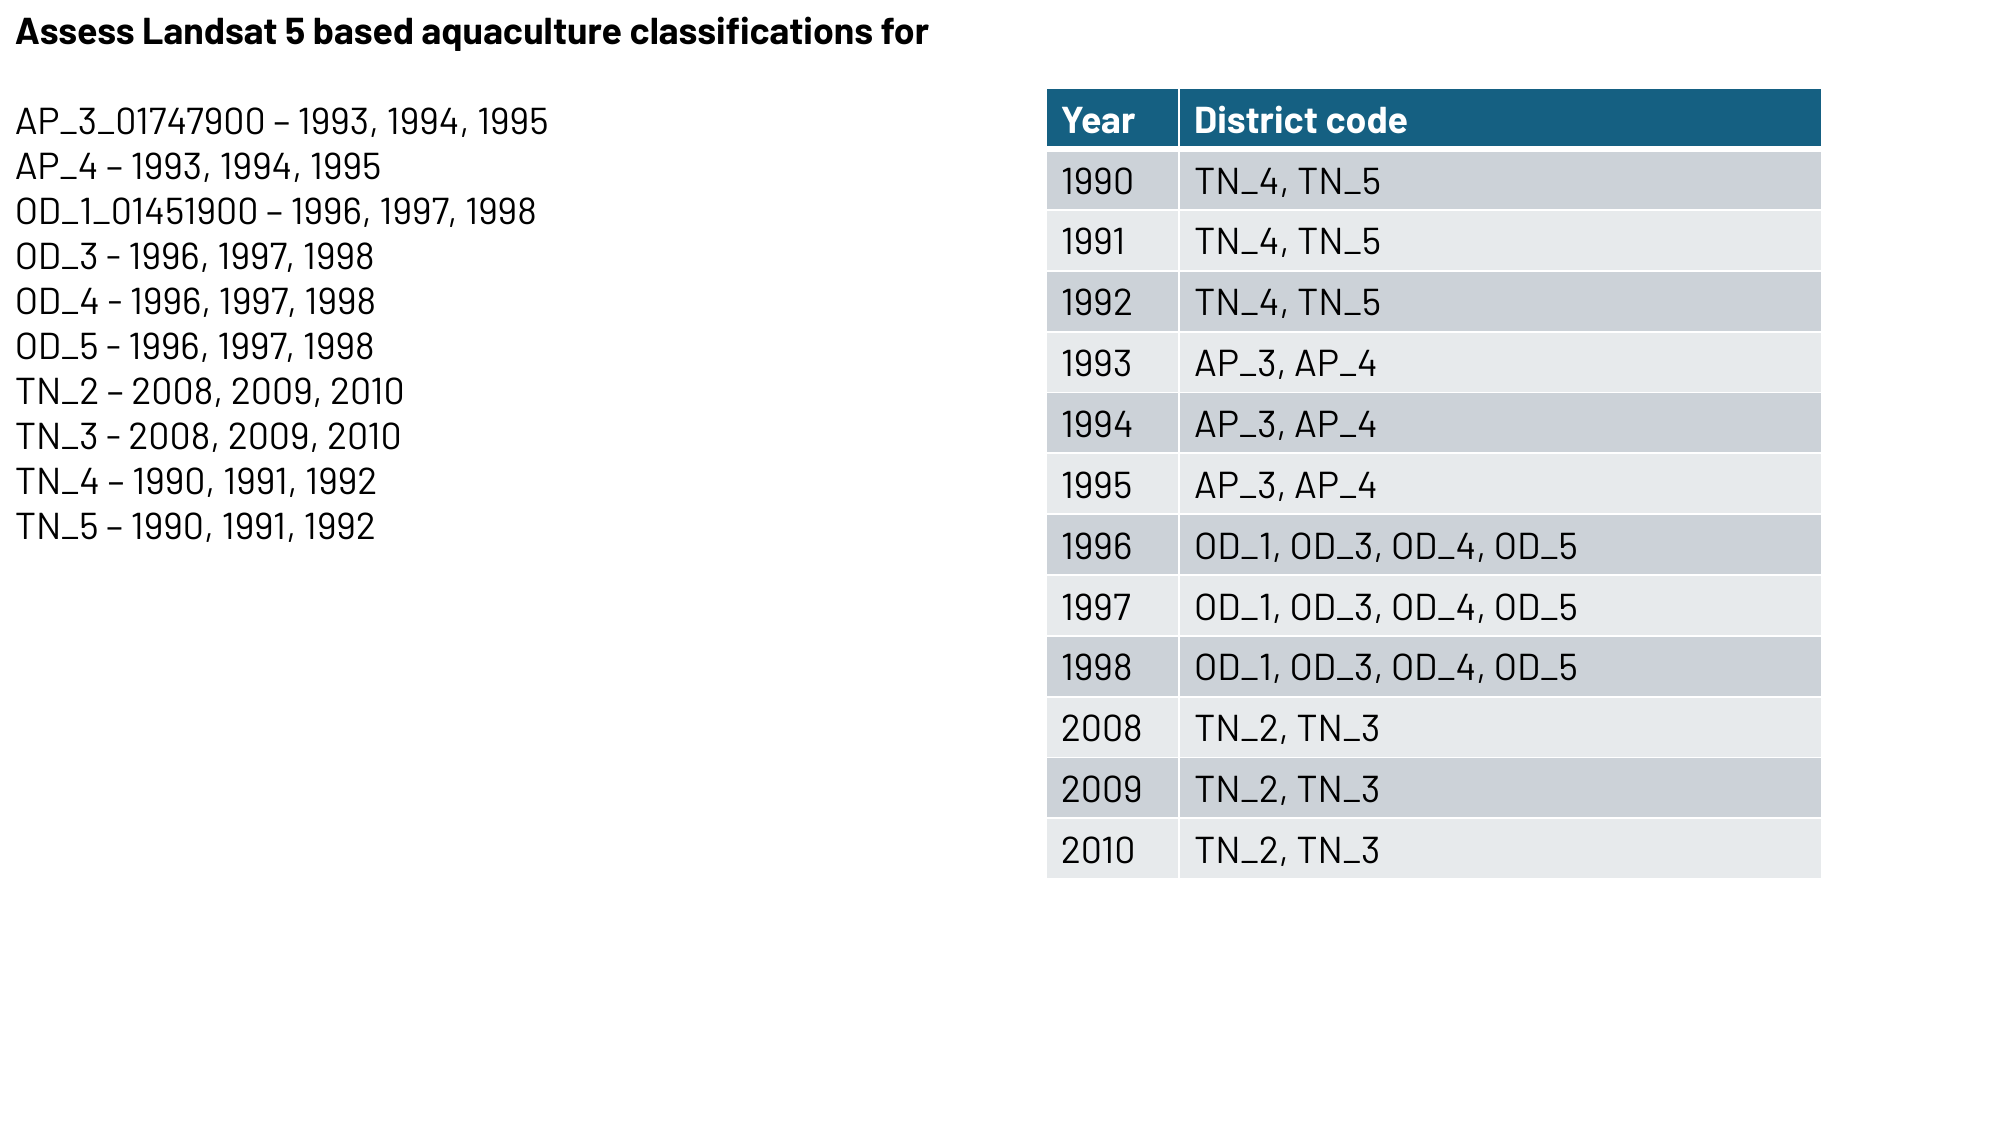

Assess Landsat 5 based aquaculture classifications for

AP_3_01747900 – 1993, 1994, 1995
AP_4 – 1993, 1994, 1995
OD_1_01451900 – 1996, 1997, 1998
OD_3 - 1996, 1997, 1998
OD_4 - 1996, 1997, 1998
OD_5 - 1996, 1997, 1998
TN_2 – 2008, 2009, 2010
TN_3 - 2008, 2009, 2010
TN_4 – 1990, 1991, 1992
TN_5 – 1990, 1991, 1992

| Year | District code |
| --- | --- |
| 1990 | TN\_4, TN\_5 |
| 1991 | TN\_4, TN\_5 |
| 1992 | TN\_4, TN\_5 |
| 1993 | AP\_3, AP\_4 |
| 1994 | AP\_3, AP\_4 |
| 1995 | AP\_3, AP\_4 |
| 1996 | OD\_1, OD\_3, OD\_4, OD\_5 |
| 1997 | OD\_1, OD\_3, OD\_4, OD\_5 |
| 1998 | OD\_1, OD\_3, OD\_4, OD\_5 |
| 2008 | TN\_2, TN\_3 |
| 2009 | TN\_2, TN\_3 |
| 2010 | TN\_2, TN\_3 |